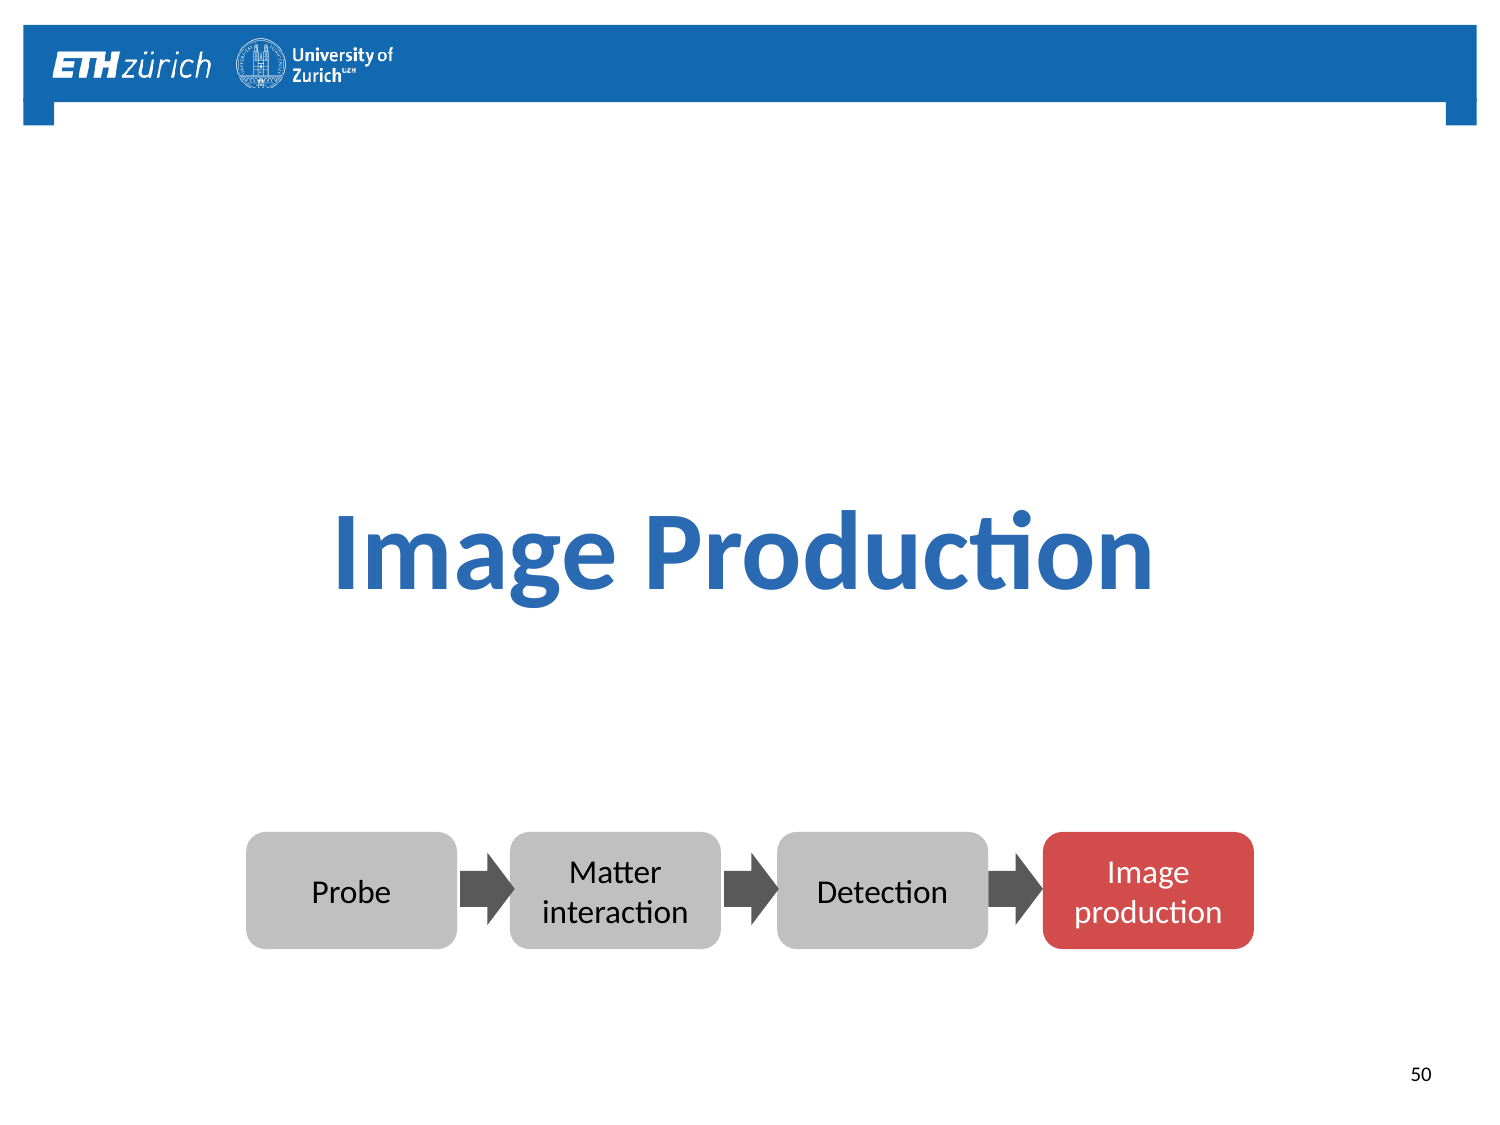

Image Production
Probe
Matter
interaction
Detection
Image
production

50